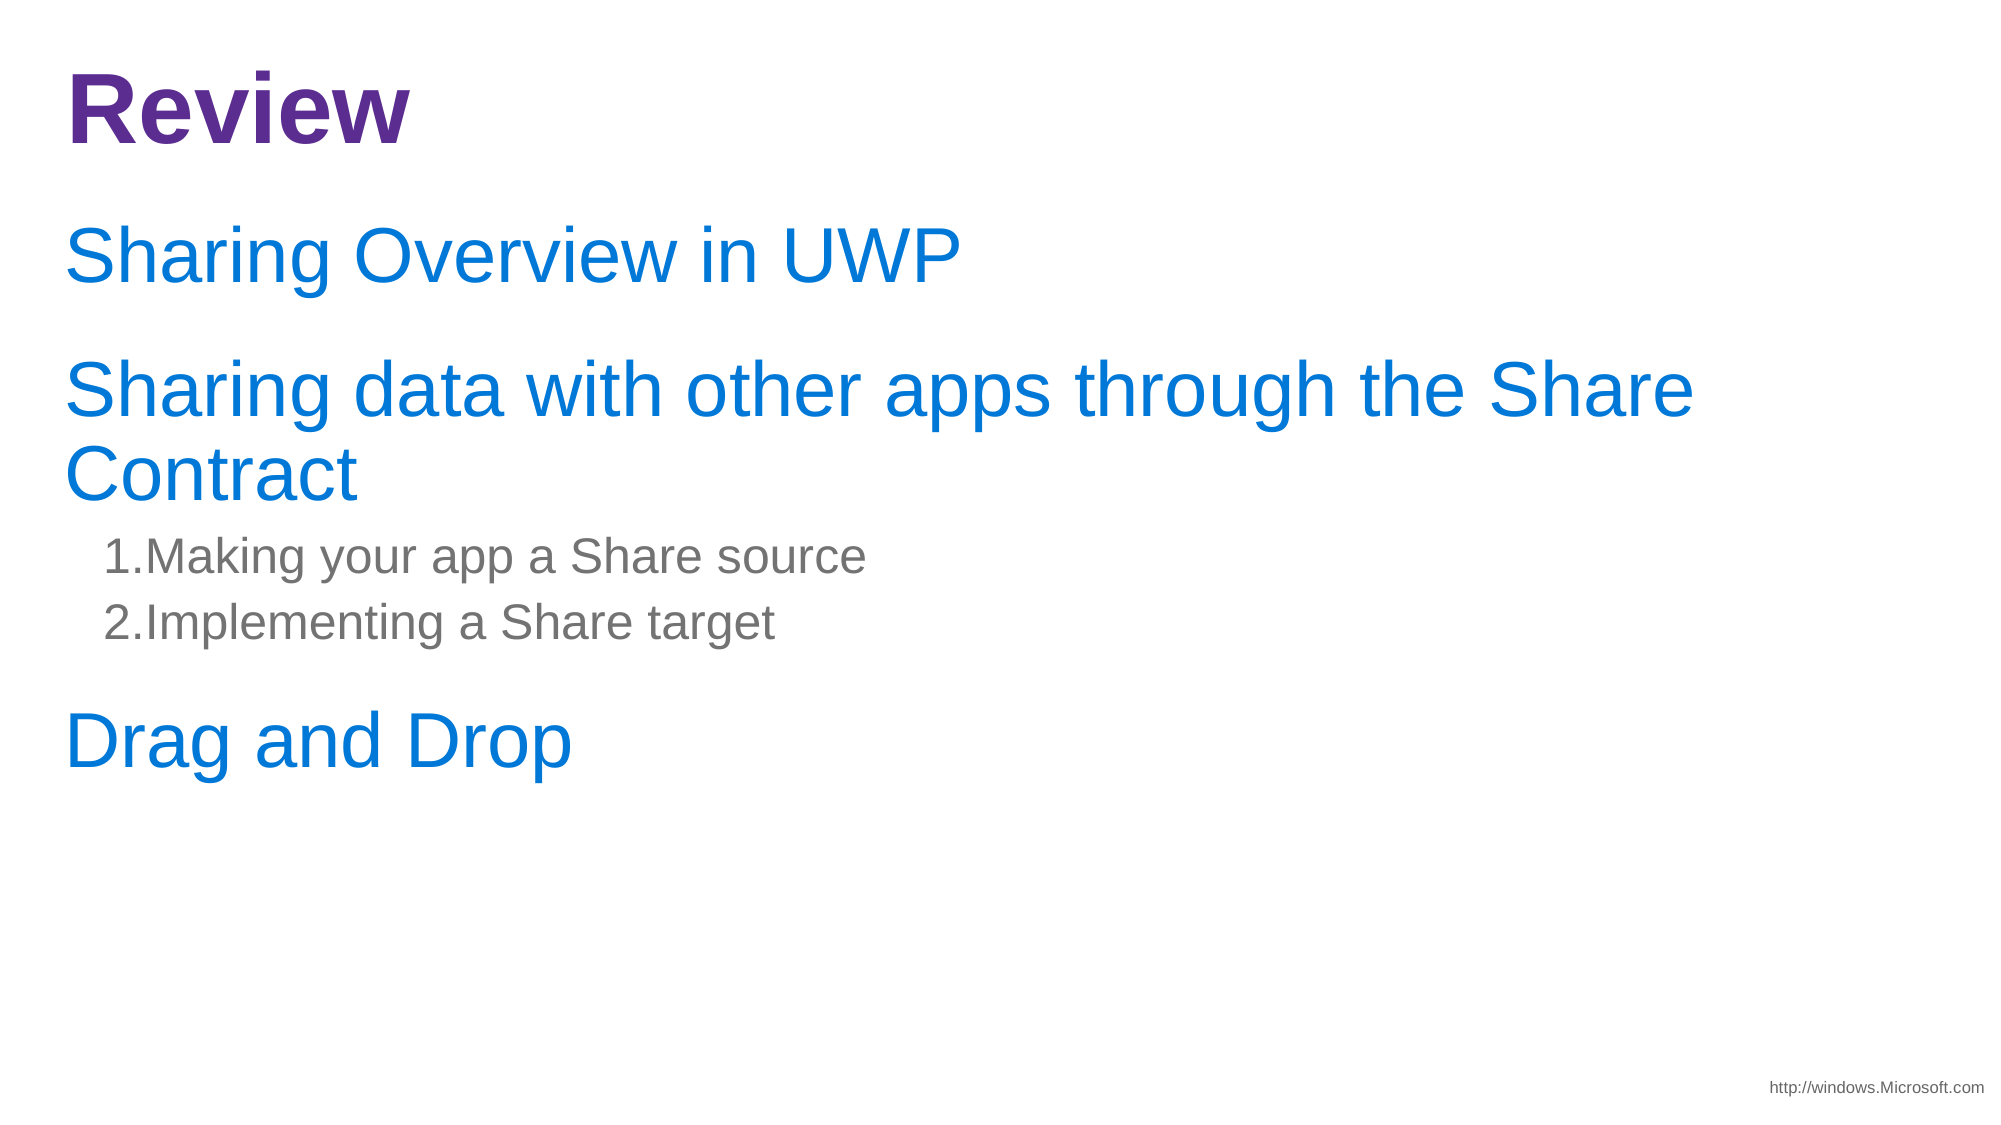

Sharing Overview in UWP
Sharing data with other apps through the Share Contract
Making your app a Share source
Implementing a Share target
Drag and Drop